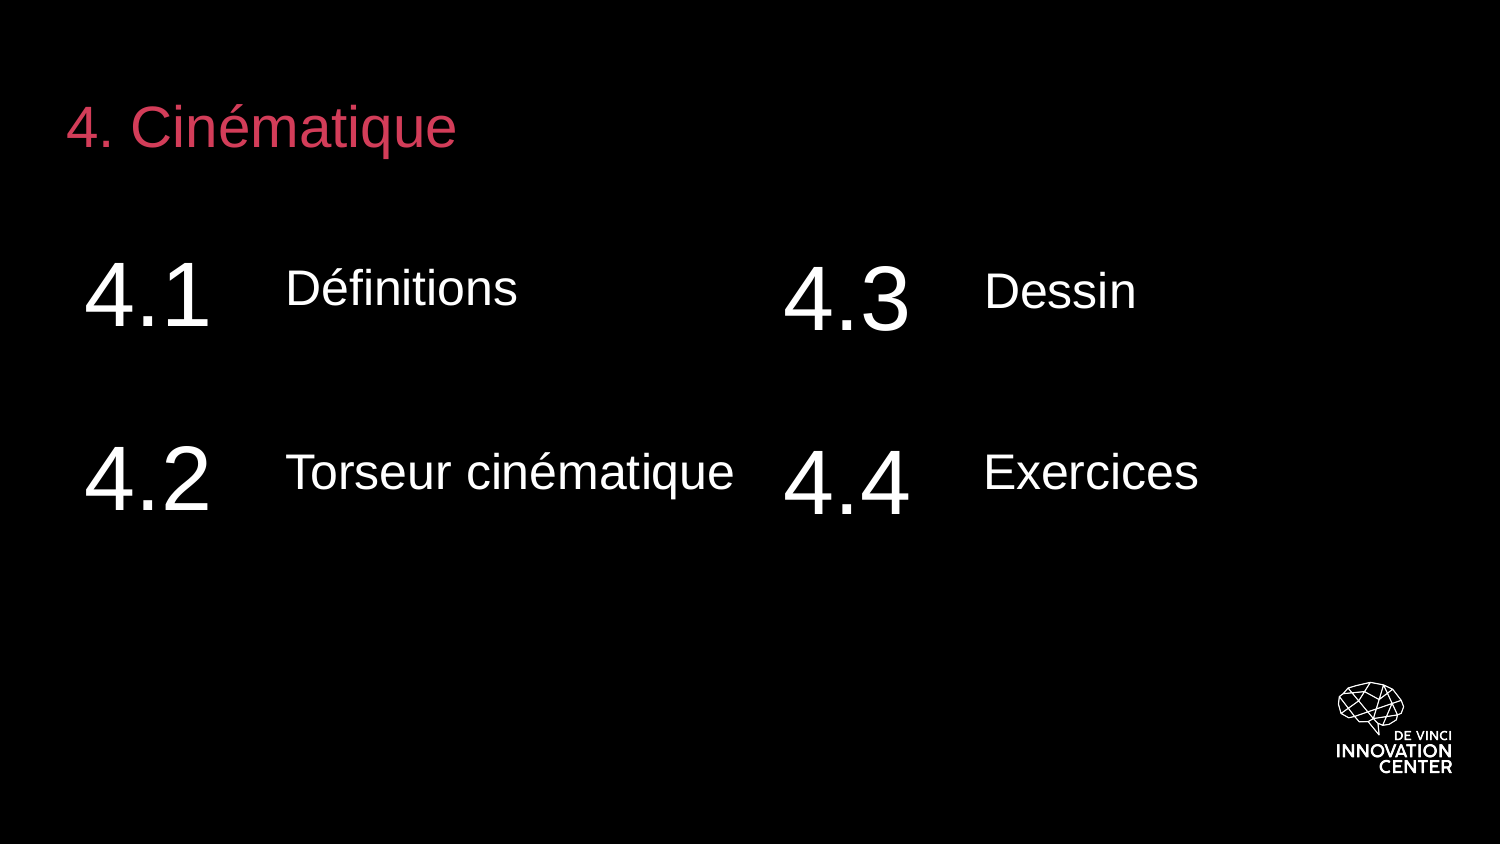

# 4. Cinématique
4.1
4.3
Définitions
Dessin
4.2
4.4
Torseur cinématique
Exercices